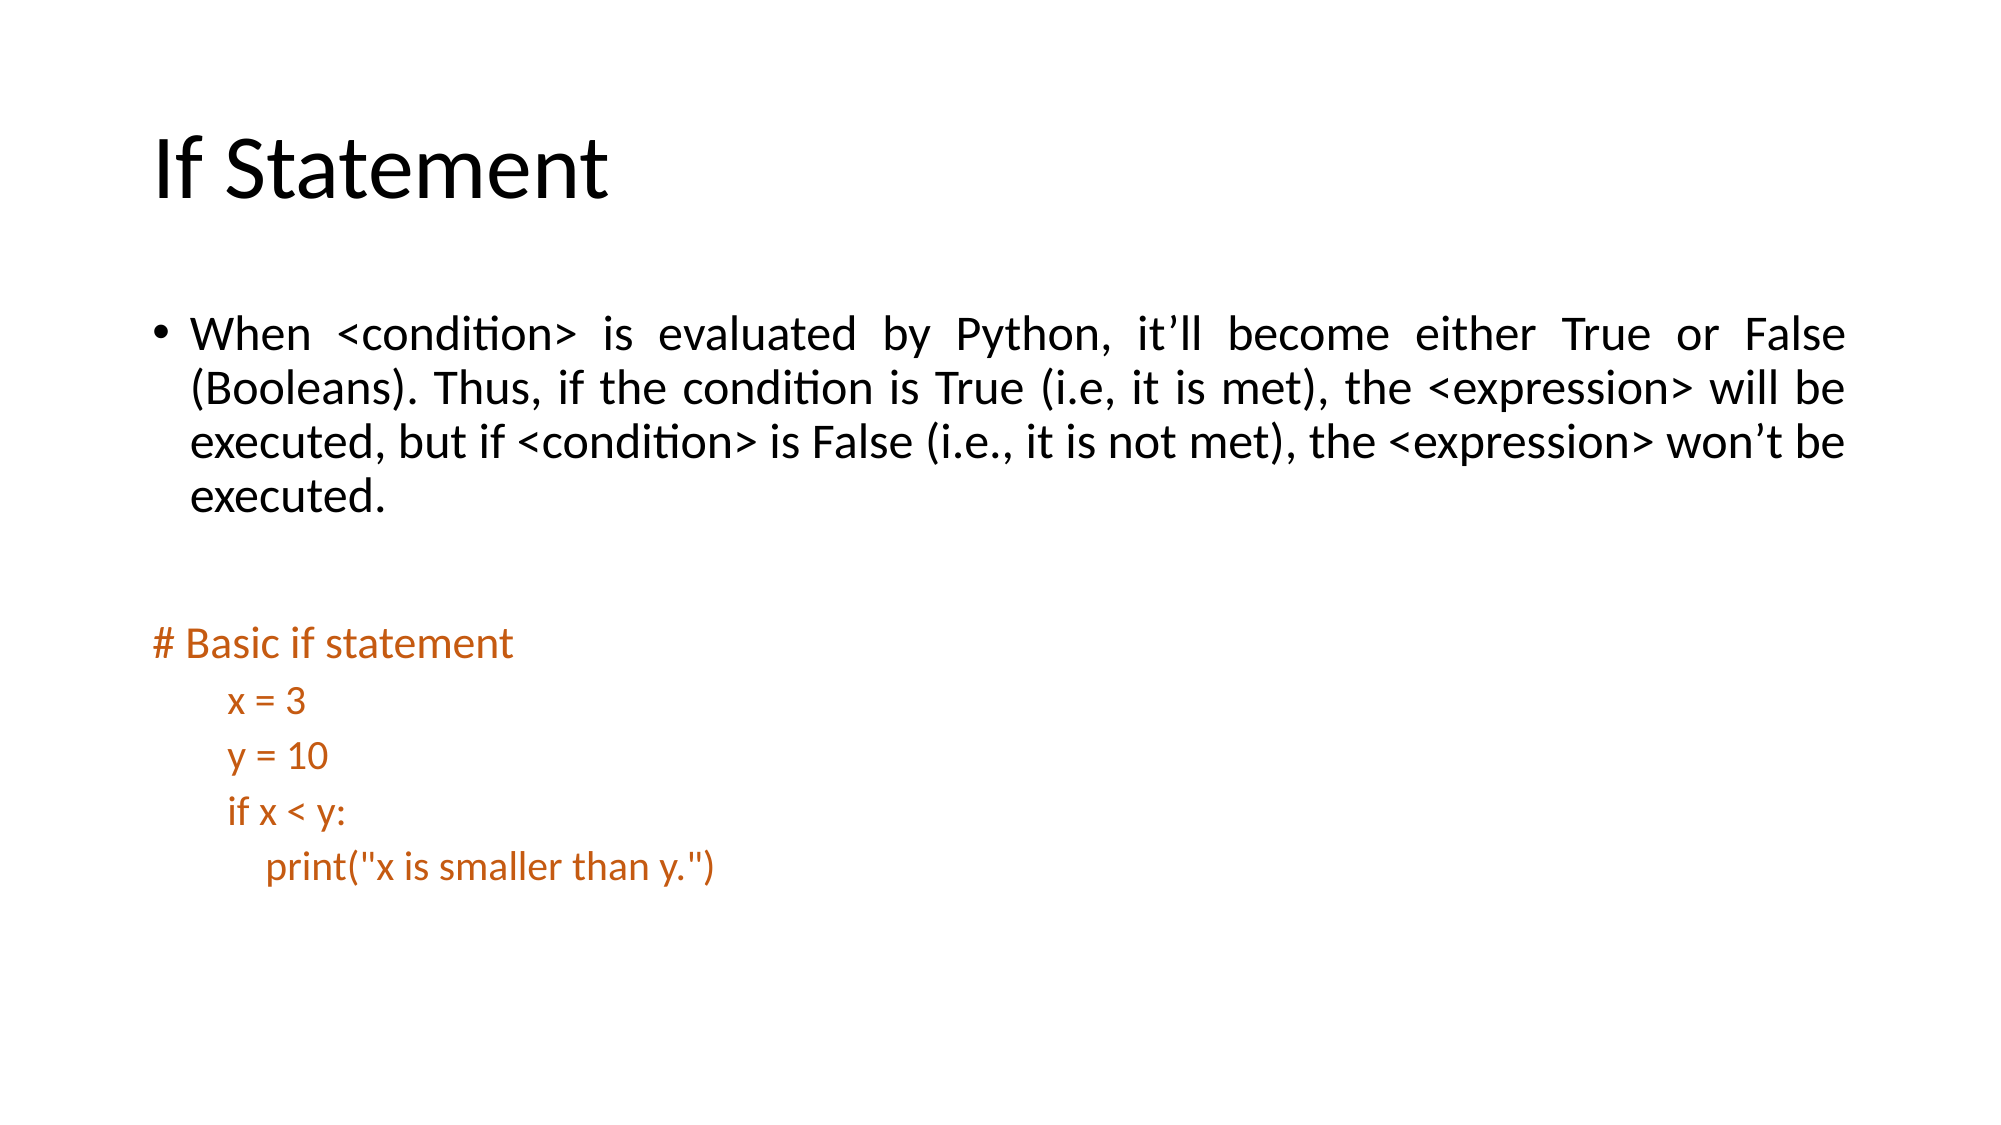

# If Statement
When <condition> is evaluated by Python, it’ll become either True or False (Booleans). Thus, if the condition is True (i.e, it is met), the <expression> will be executed, but if <condition> is False (i.e., it is not met), the <expression> won’t be executed.

# Basic if statement
x = 3
y = 10
if x < y:
    print("x is smaller than y.")